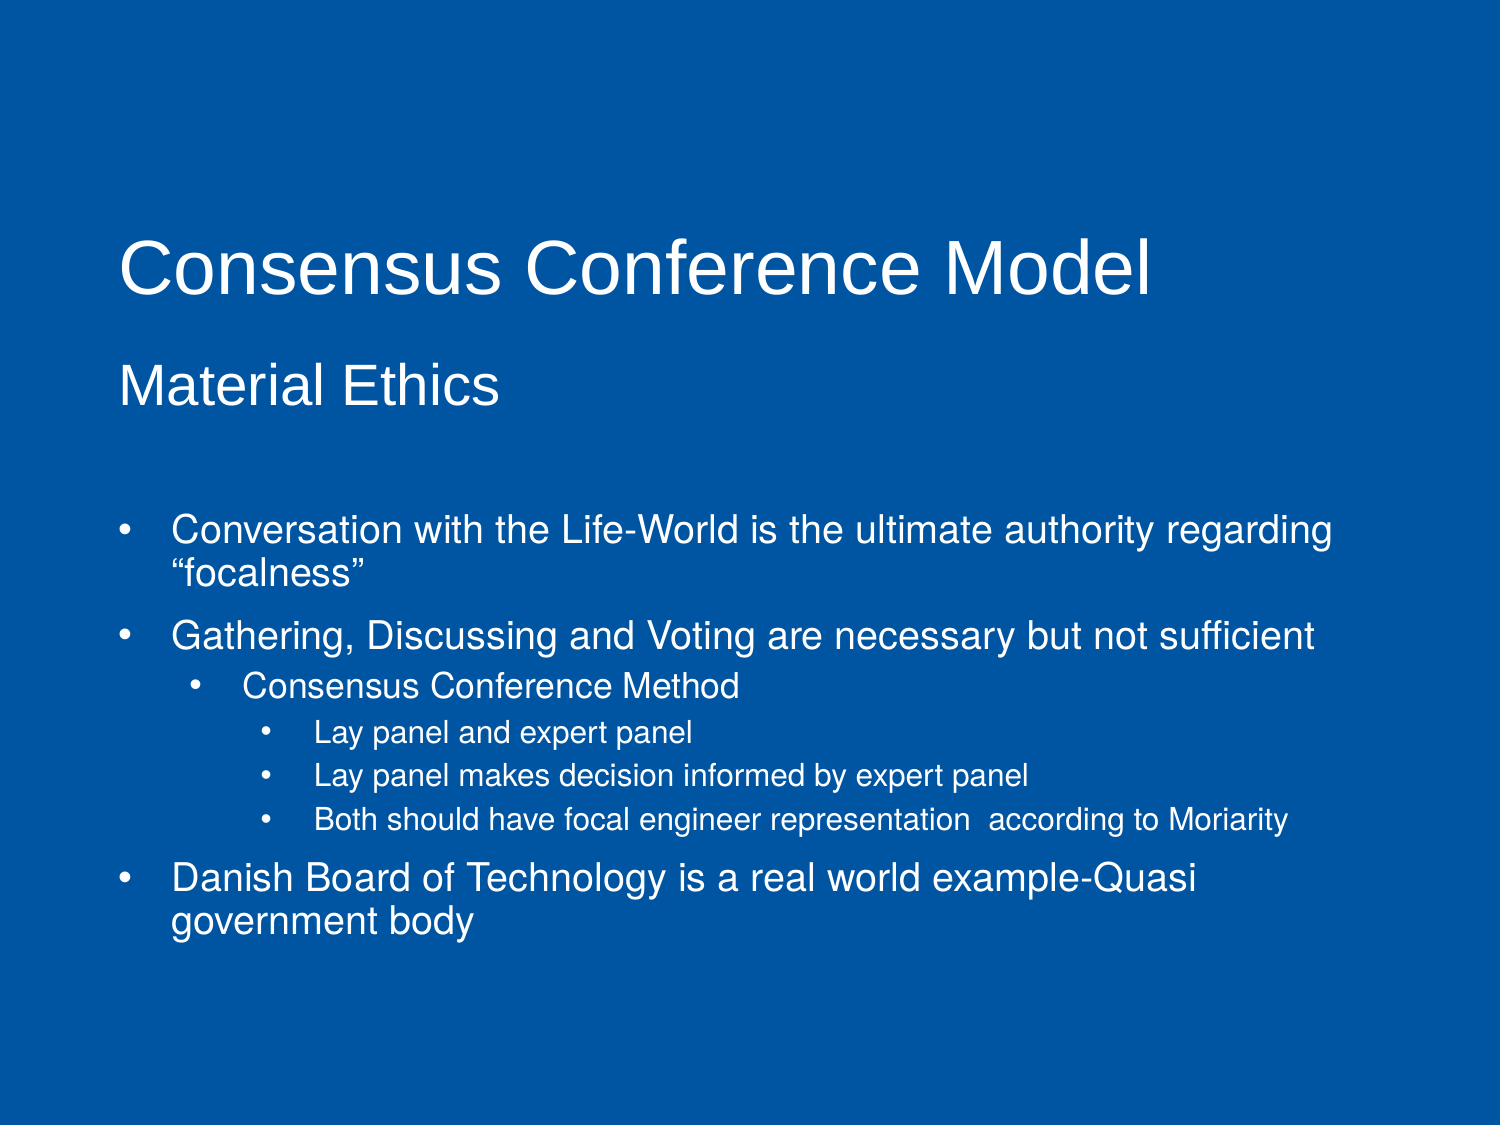

# Consensus Conference Model
Material Ethics
Conversation with the Life-World is the ultimate authority regarding “focalness”
Gathering, Discussing and Voting are necessary but not sufficient
Consensus Conference Method
Lay panel and expert panel
Lay panel makes decision informed by expert panel
Both should have focal engineer representation  according to Moriarity
Danish Board of Technology is a real world example-Quasi government body